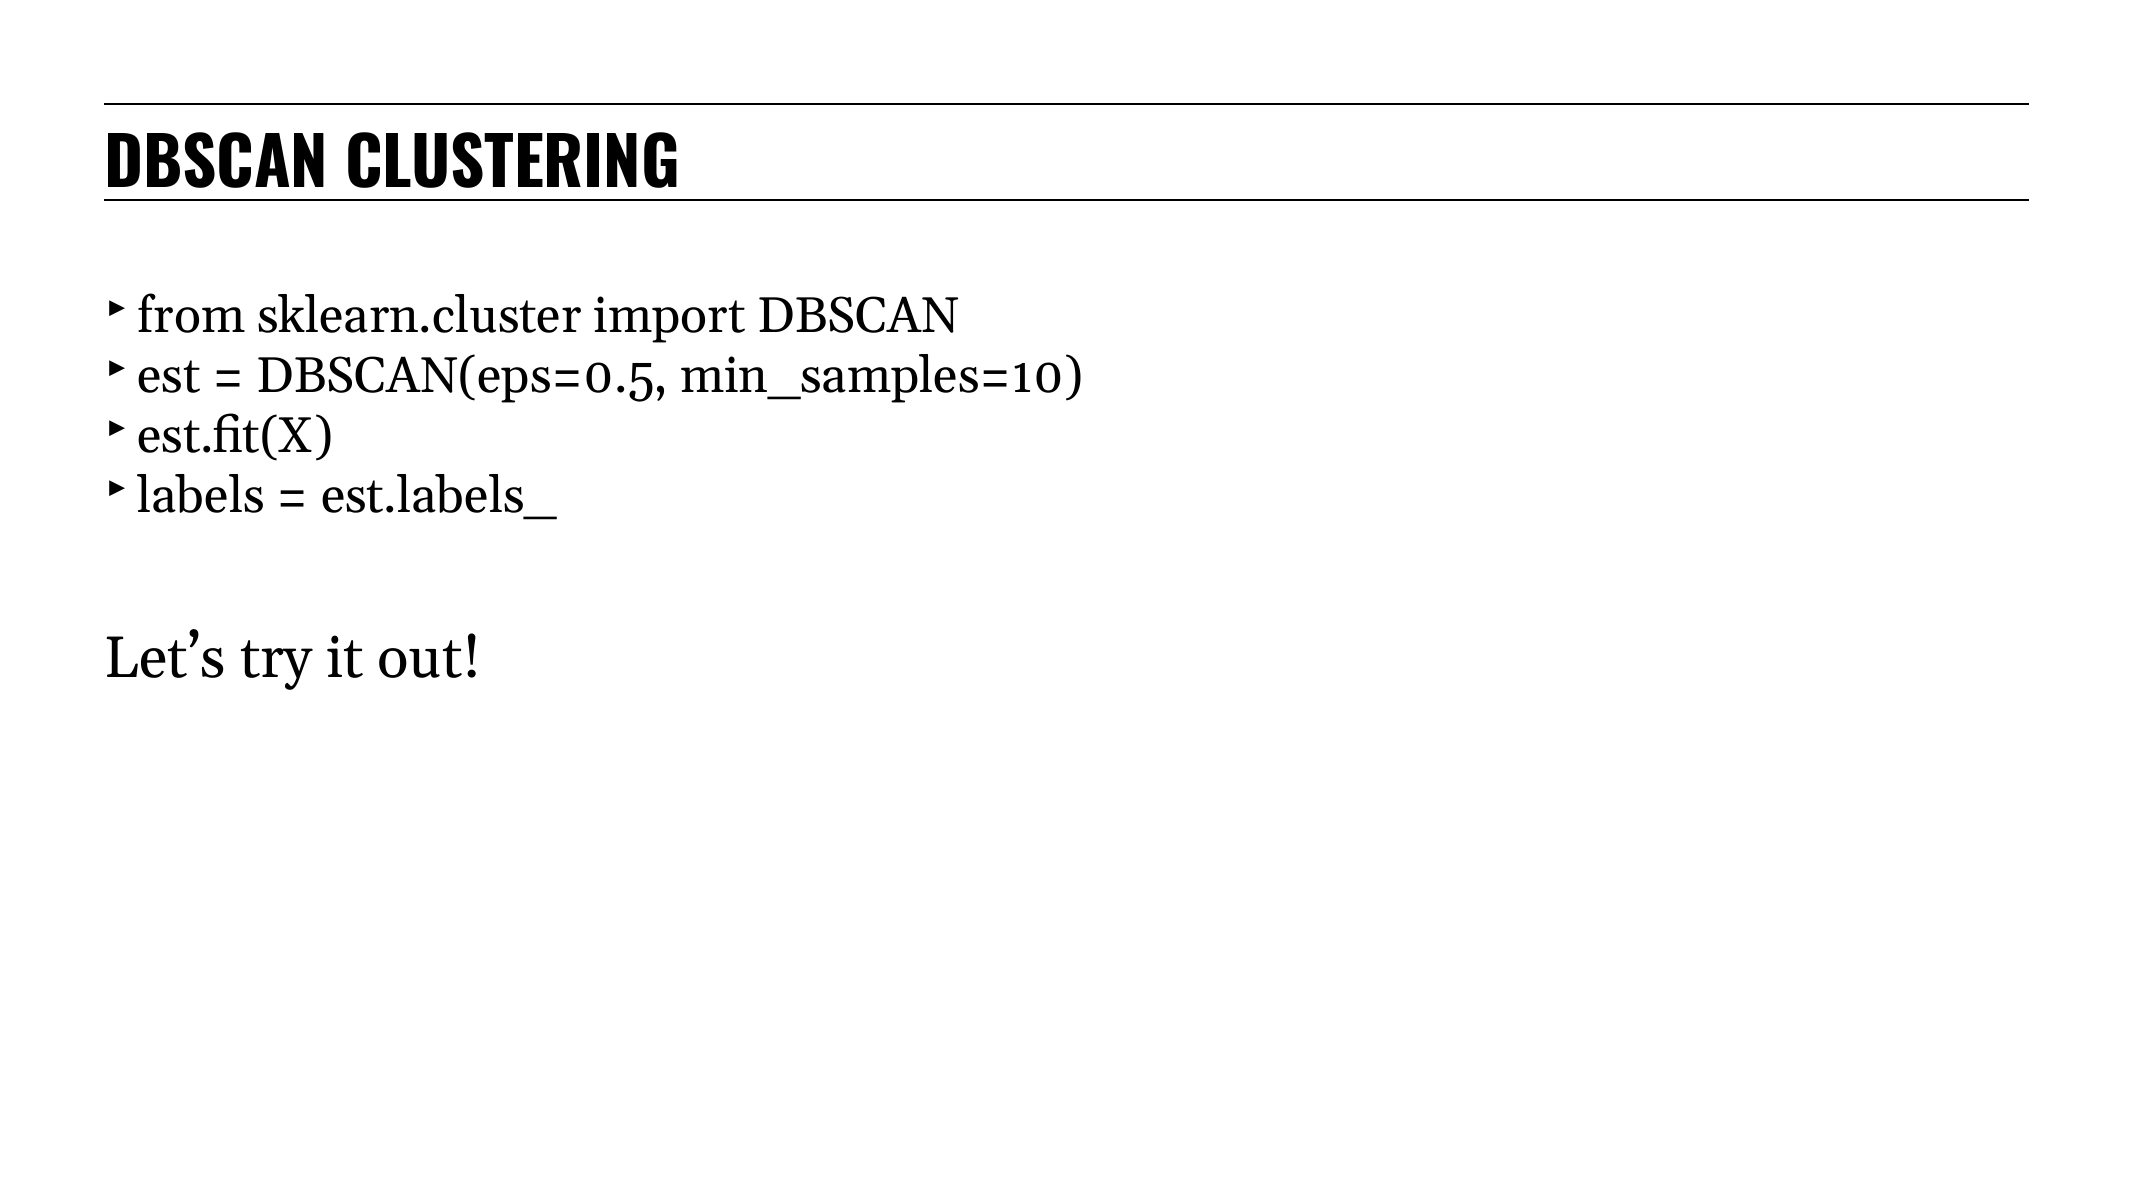

DBSCAN CLUSTERING

from sklearn.cluster import DBSCAN
est = DBSCAN(eps=0.5, min_samples=10)
est.fit(X)
labels = est.labels_

Let’s try it out!